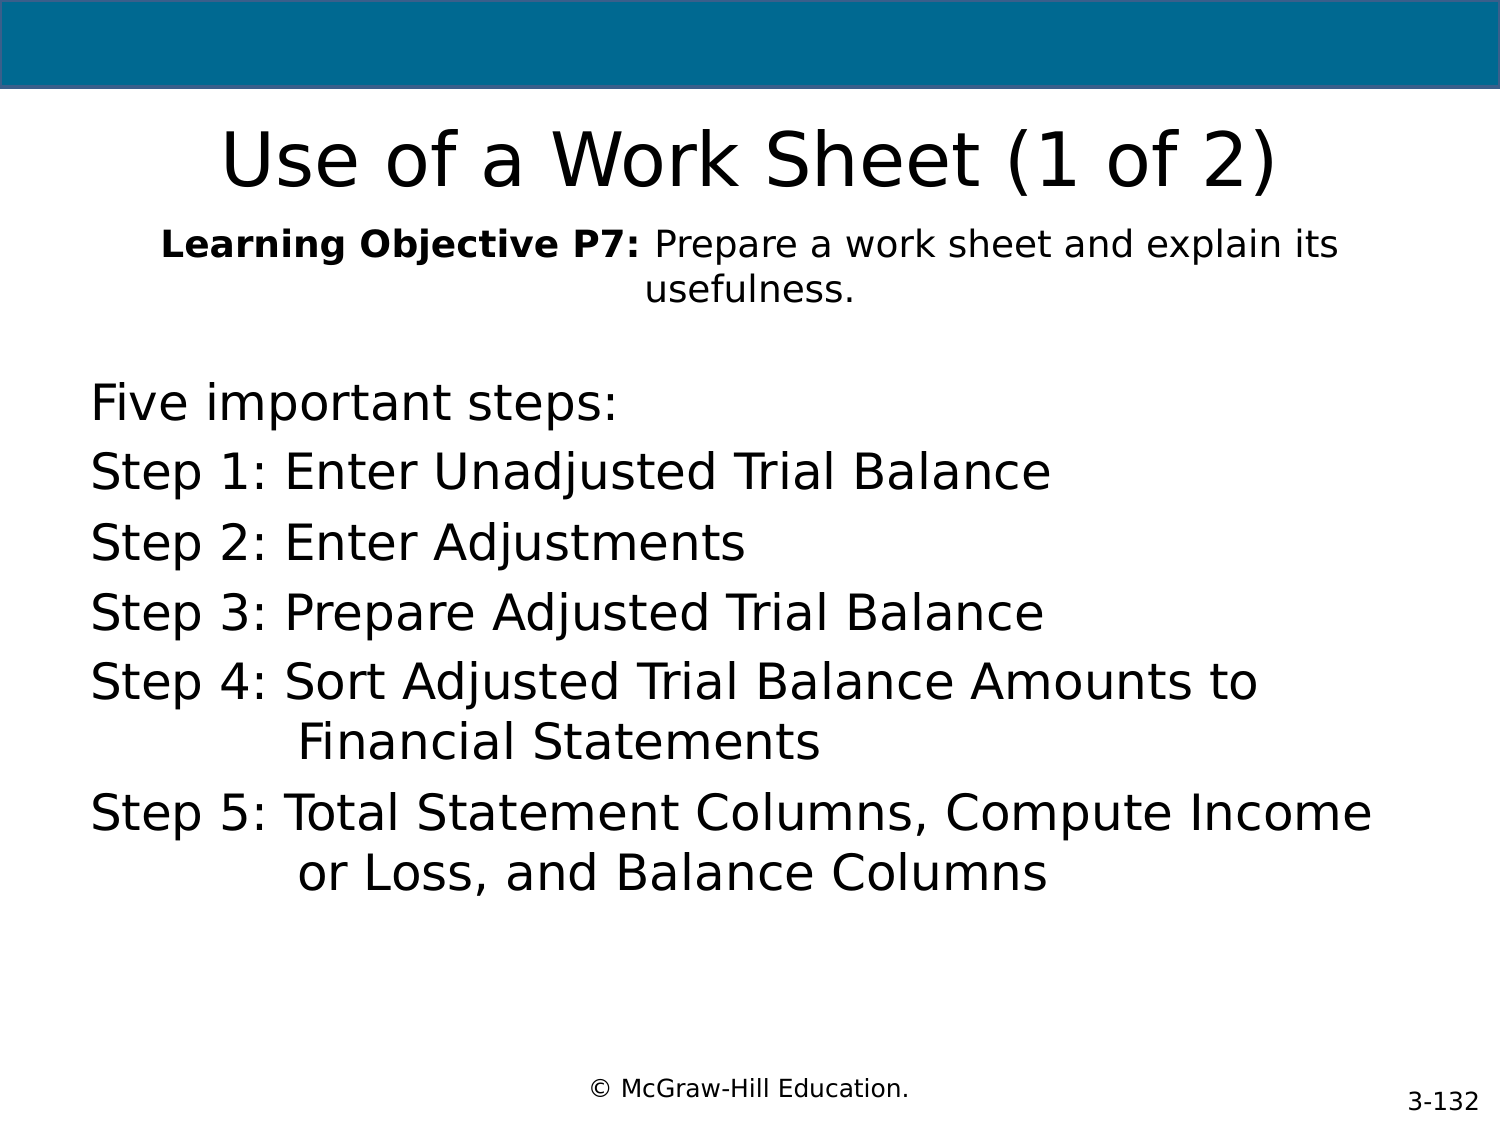

# Use of a Work Sheet (1 of 2)
Learning Objective P7: Prepare a work sheet and explain its usefulness.
Five important steps:
Step 1: Enter Unadjusted Trial Balance
Step 2: Enter Adjustments
Step 3: Prepare Adjusted Trial Balance
Step 4: Sort Adjusted Trial Balance Amounts to Financial Statements
Step 5: Total Statement Columns, Compute Income or Loss, and Balance Columns